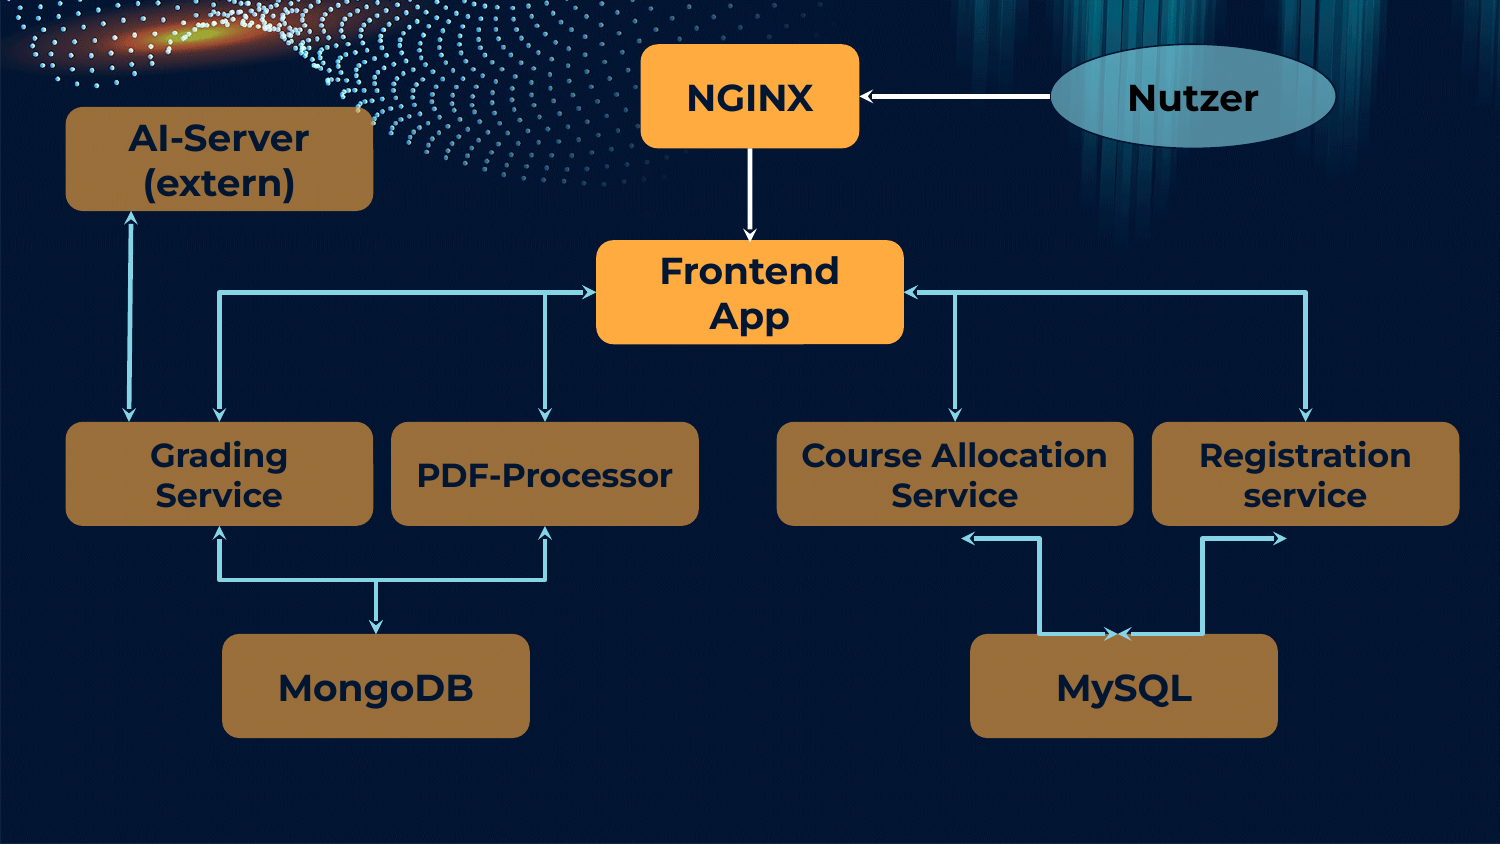

NGINX
Nutzer
AI-Server (extern)
Frontend App
Grading Service
PDF-Processor
Course Allocation Service
Registration service
MongoDB
MySQL